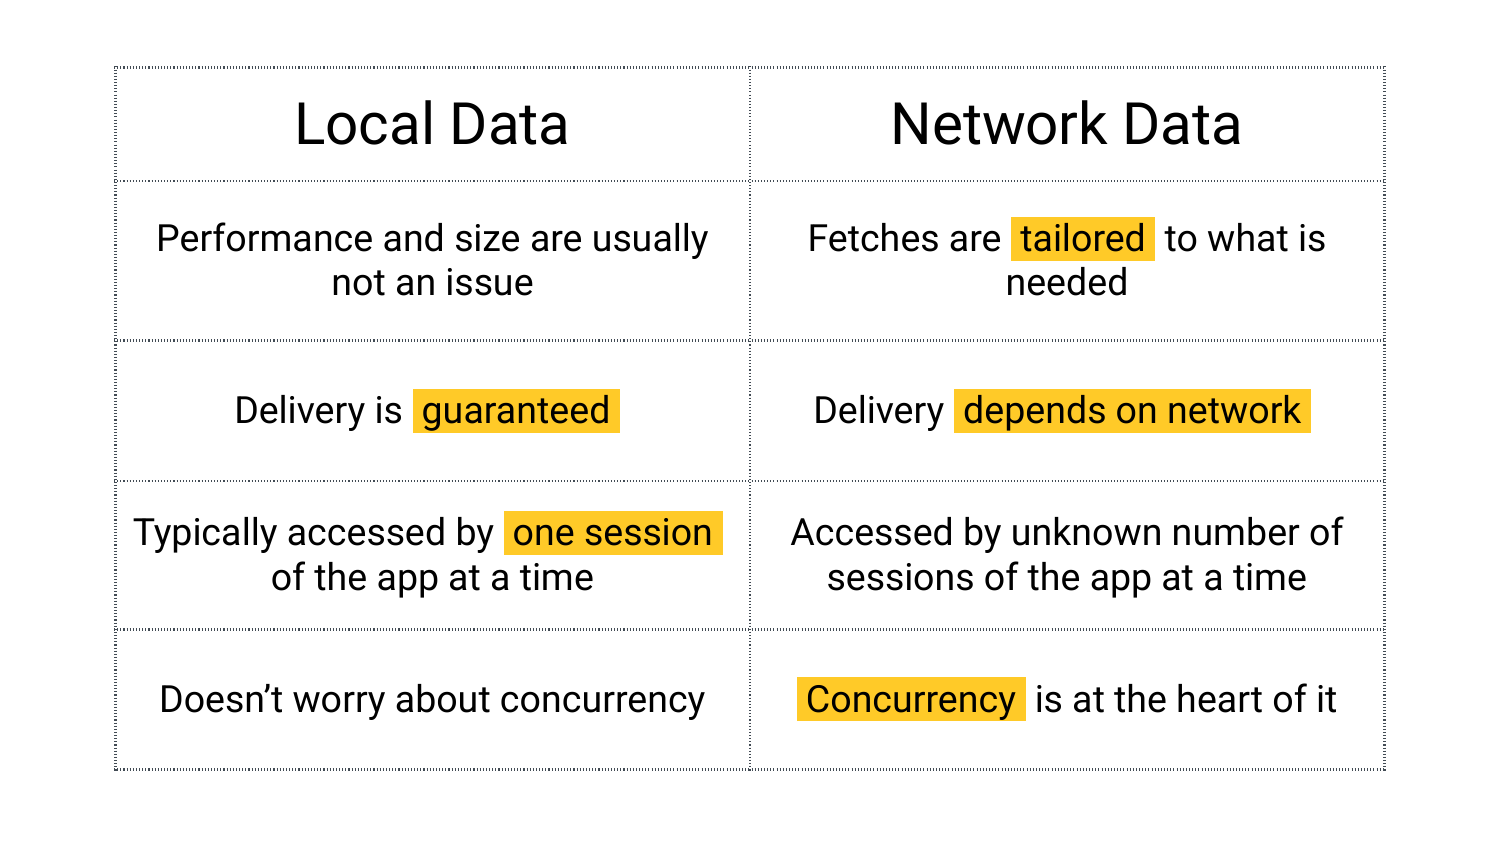

| Local Data | Network Data |
| --- | --- |
| Performance and size are usually not an issue | Fetches are tailored to what is needed |
| Delivery is guaranteed . | Delivery depends on network . |
| Typically accessed by one session . of the app at a time | Accessed by unknown number of sessions of the app at a time |
| Doesn’t worry about concurrency | Concurrency is at the heart of it |